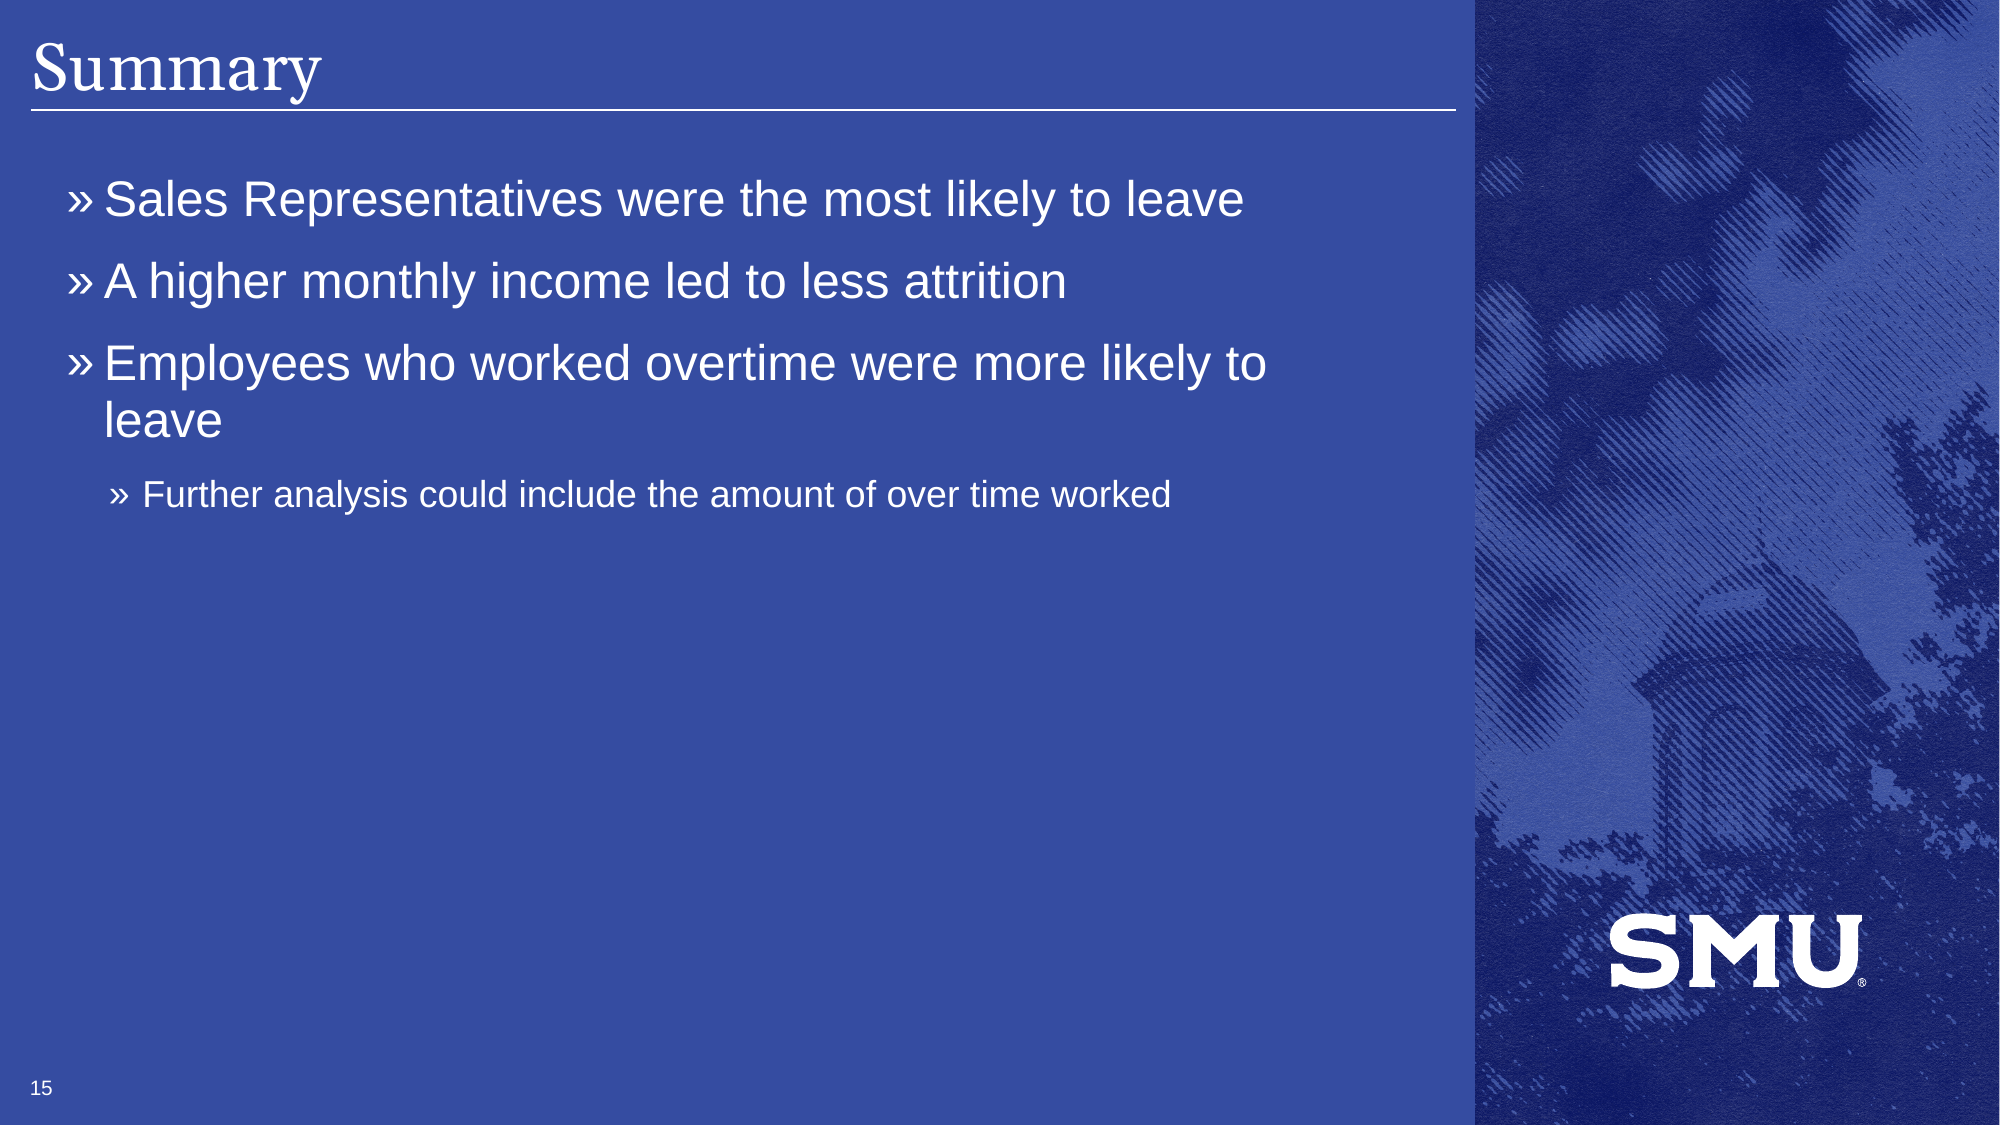

# Summary
Sales Representatives were the most likely to leave
A higher monthly income led to less attrition
Employees who worked overtime were more likely to leave
Further analysis could include the amount of over time worked

15